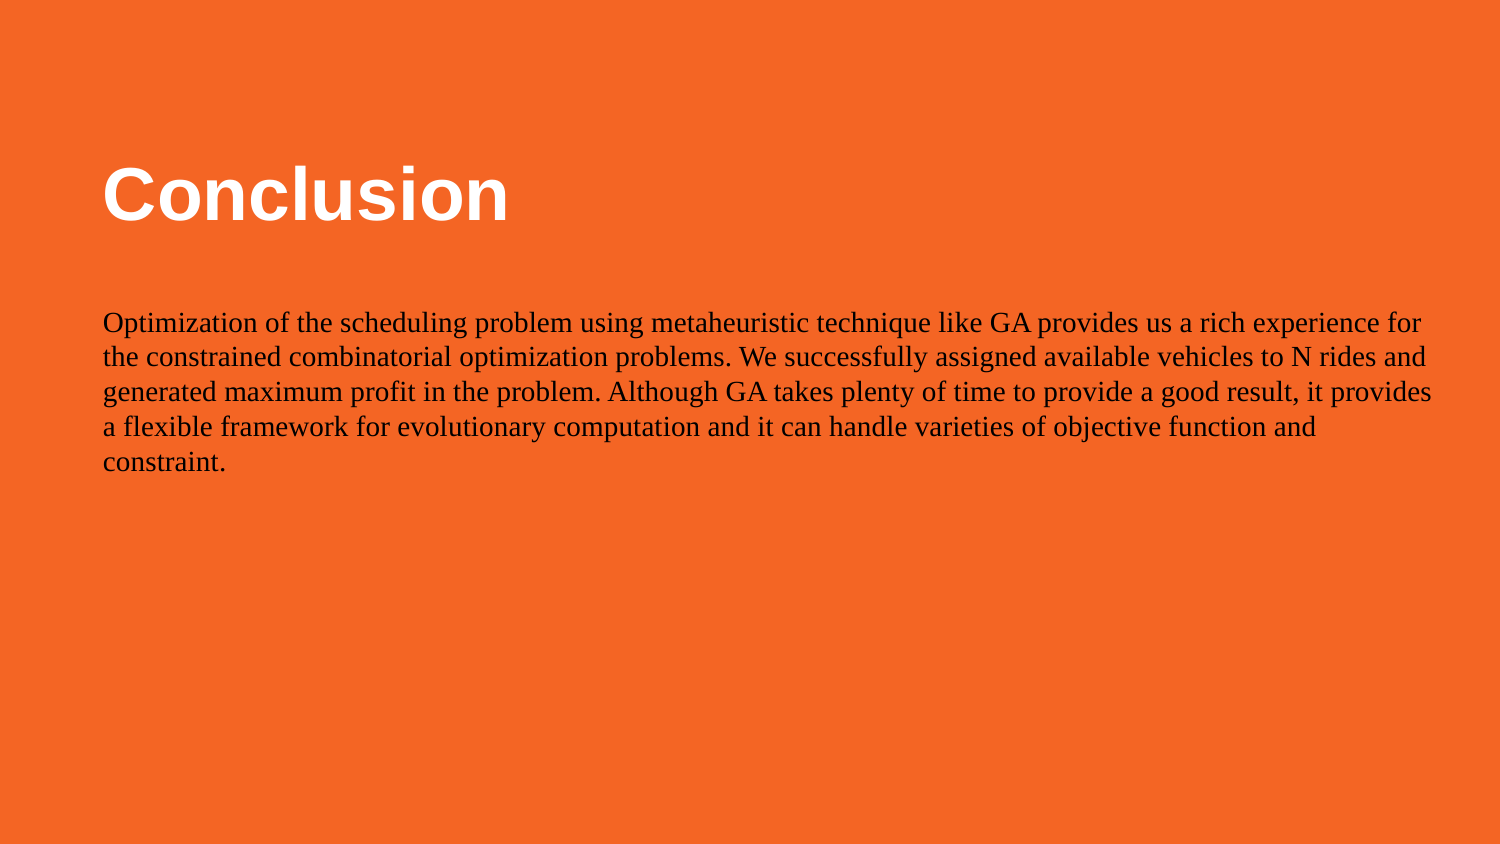

Conclusion
Optimization of the scheduling problem using metaheuristic technique like GA provides us a rich experience for the constrained combinatorial optimization problems. We successfully assigned available vehicles to N rides and generated maximum profit in the problem. Although GA takes plenty of time to provide a good result, it provides a flexible framework for evolutionary computation and it can handle varieties of objective function and constraint.